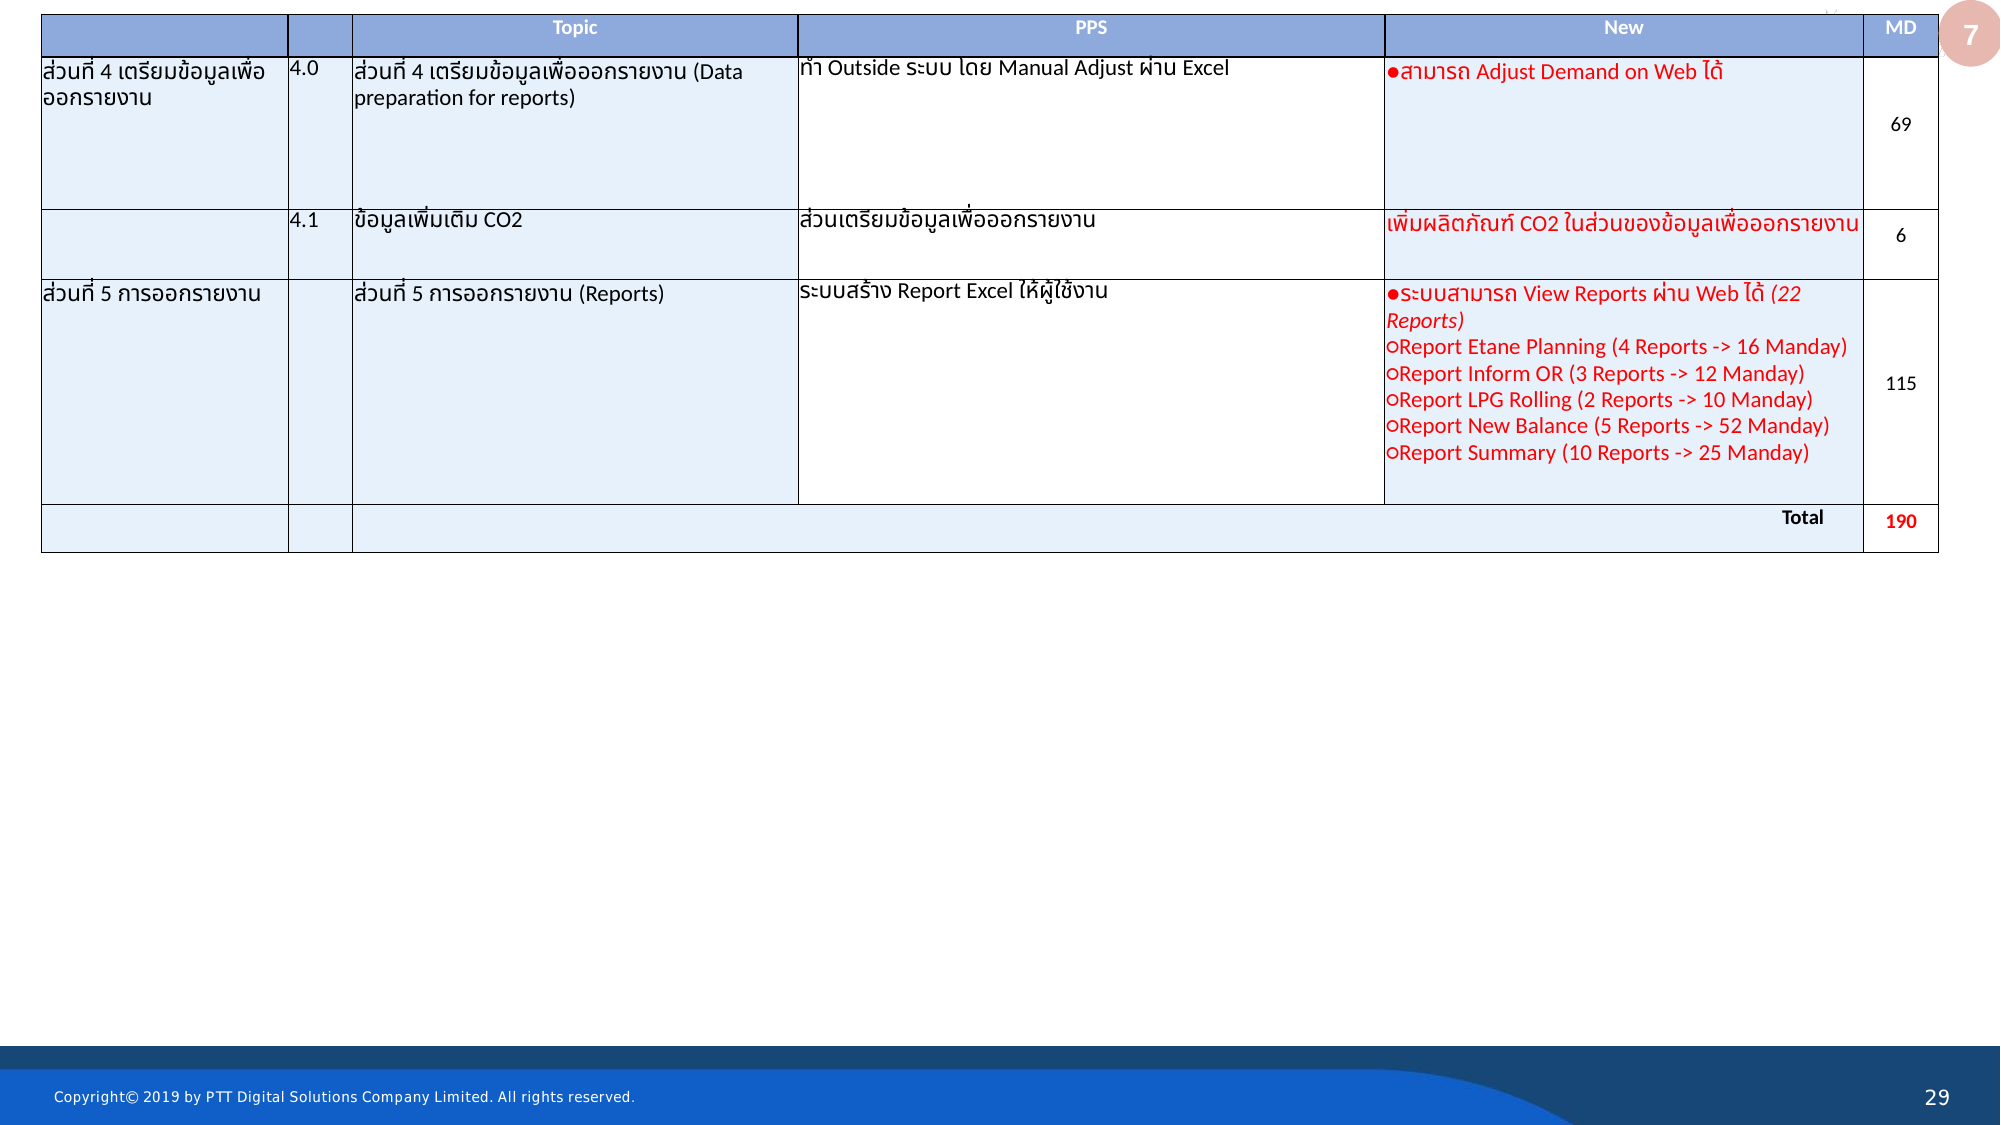

7
|  |  | Topic | PPS | New | MD |
| --- | --- | --- | --- | --- | --- |
| ส่วนที่ 4 เตรียมข้อมูลเพื่อออกรายงาน | 4.0 | ส่วนที่ 4 เตรียมข้อมูลเพื่อออกรายงาน (Data preparation for reports) | ทำ Outside ระบบ โดย Manual Adjust ผ่าน Excel | ●สามารถ Adjust Demand on Web ได้ | 69 |
|  | 4.1 | ข้อมูลเพิ่มเติม CO2 | ส่วนเตรียมข้อมูลเพื่อออกรายงาน | เพิ่มผลิตภัณฑ์ CO2 ในส่วนของข้อมูลเพื่อออกรายงาน | 6 |
| ส่วนที่ 5 การออกรายงาน |  | ส่วนที่ 5 การออกรายงาน (Reports) | ระบบสร้าง Report Excel ให้ผู้ใช้งาน | ●ระบบสามารถ View Reports ผ่าน Web ได้ (22 Reports) ○Report Etane Planning (4 Reports -> 16 Manday) ○Report Inform OR (3 Reports -> 12 Manday) ○Report LPG Rolling (2 Reports -> 10 Manday) ○Report New Balance (5 Reports -> 52 Manday) ○Report Summary (10 Reports -> 25 Manday) | 115 |
|  |  | Total |  |  | 190 |
29